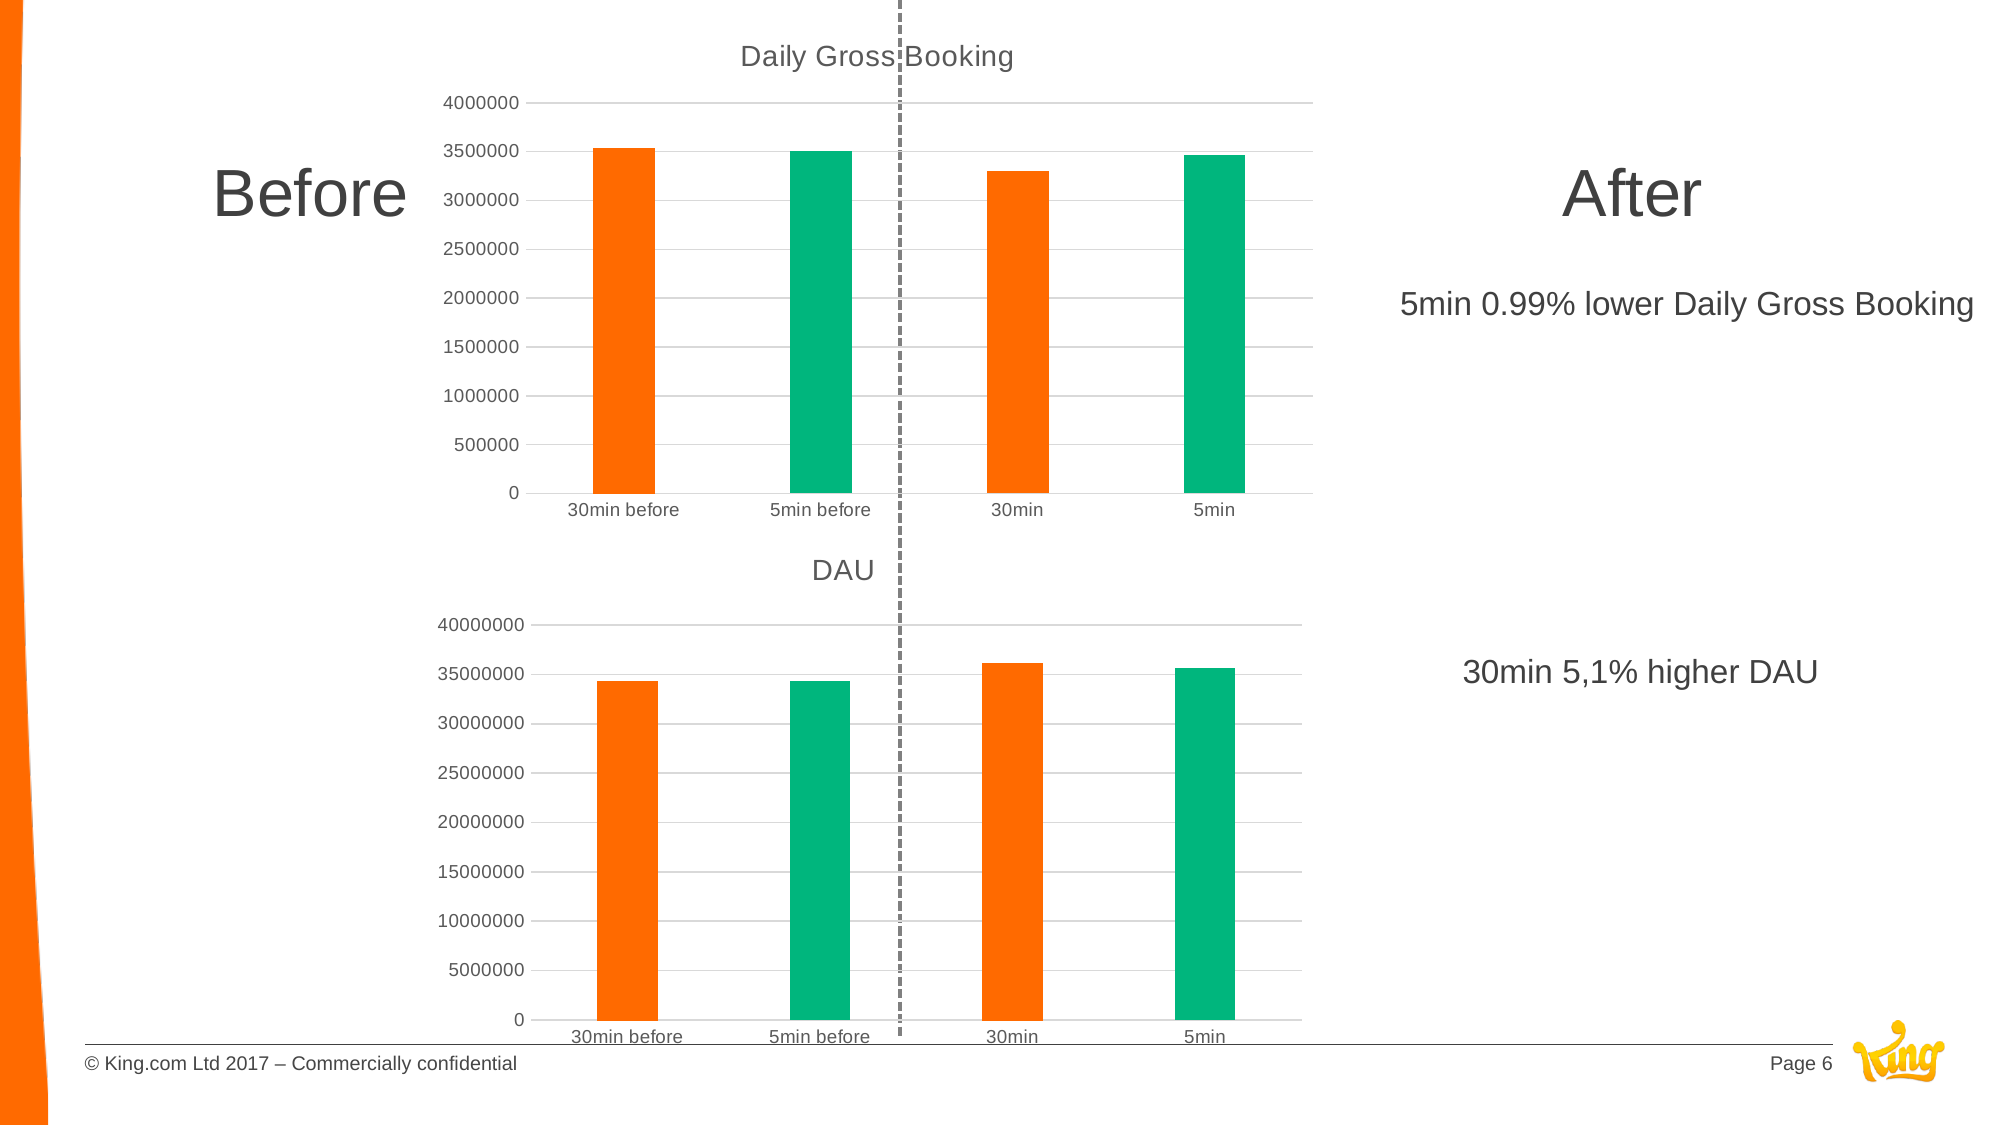

### Chart: Daily Gross Booking

| Category |  |
|---|---|
| 30min before | 3534027.3571428573 |
| 5min before | 3502675.285714286 |
| 30min | 3298912.5 |
| 5min | 3467921.25 |
Before
After
5min 0.99% lower Daily Gross Booking

### Chart: DAU

| Category |  |
|---|---|
| 30min before | 34324980.071428575 |
| 5min before | 34314833.85714286 |
| 30min | 36089080.84615385 |
| 5min | 35648614.57692308 |
30min 5,1% higher DAU
Page 6